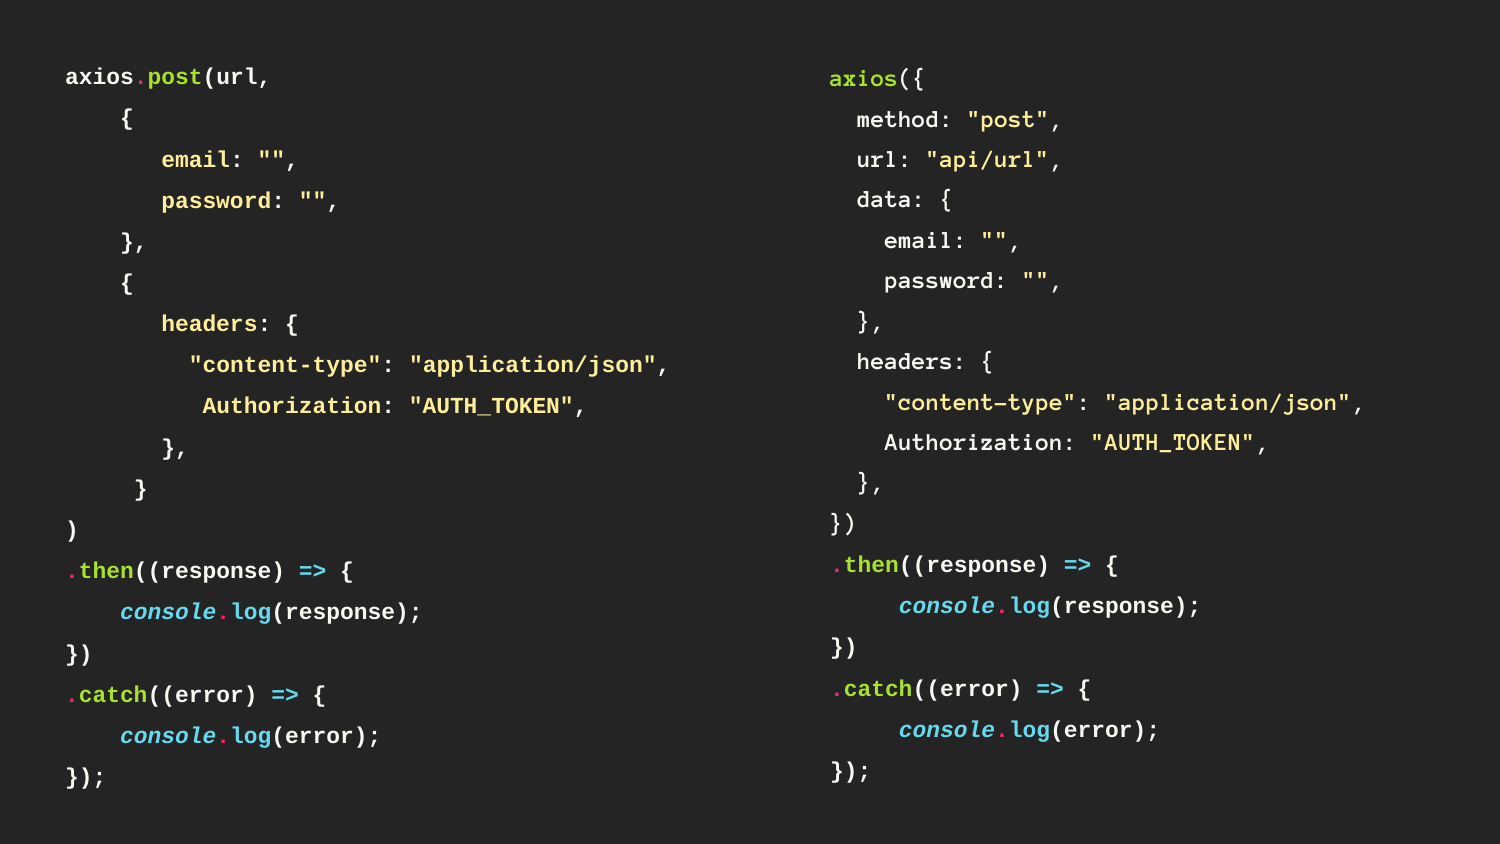

axios.post(url,
    {
       email: "",
       password: "",
    },
    {
       headers: {
         "content-type": "application/json",
          Authorization: "AUTH_TOKEN",
       },
     }
)
.then((response) => {
    console.log(response);
})
.catch((error) => {
    console.log(error);
});
      axios({
        method: "post",
        url: "api/url",
        data: {
          email: "",
          password: "",
        },
        headers: {
          "content-type": "application/json",
          Authorization: "AUTH_TOKEN",
        },
      })
      .then((response) => {
           console.log(response);
      })
      .catch((error) => {
           console.log(error);
      });